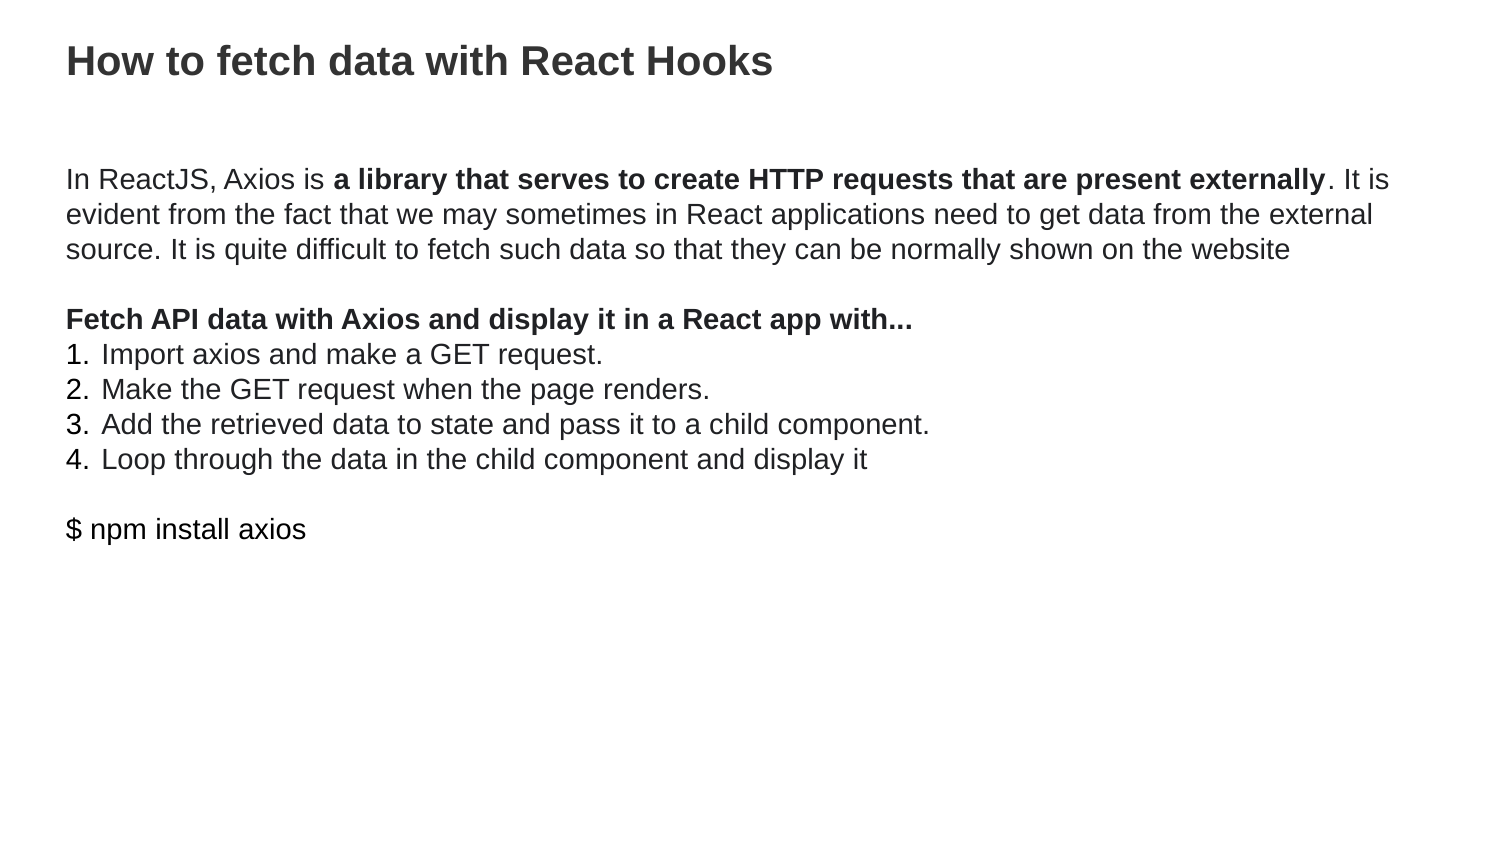

# How to fetch data with React Hooks
In ReactJS, Axios is a library that serves to create HTTP requests that are present externally. It is evident from the fact that we may sometimes in React applications need to get data from the external source. It is quite difficult to fetch such data so that they can be normally shown on the website

Fetch API data with Axios and display it in a React app with...
Import axios and make a GET request.
Make the GET request when the page renders.
Add the retrieved data to state and pass it to a child component.
Loop through the data in the child component and display it

$ npm install axios